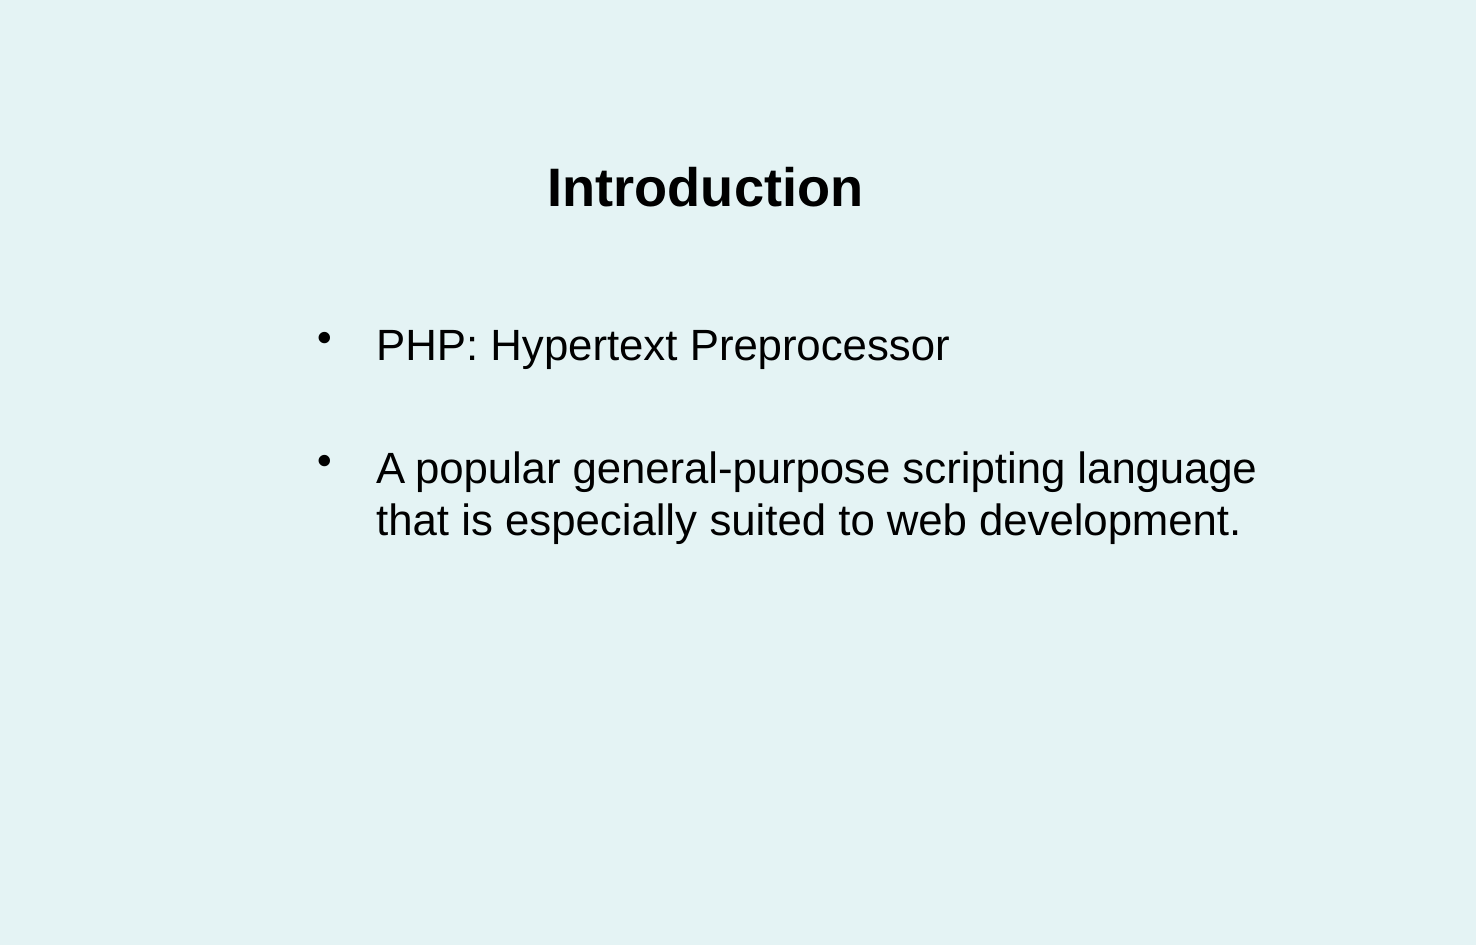

# Introduction

PHP: Hypertext Preprocessor

A popular general-purpose scripting language that is especially suited to web development.